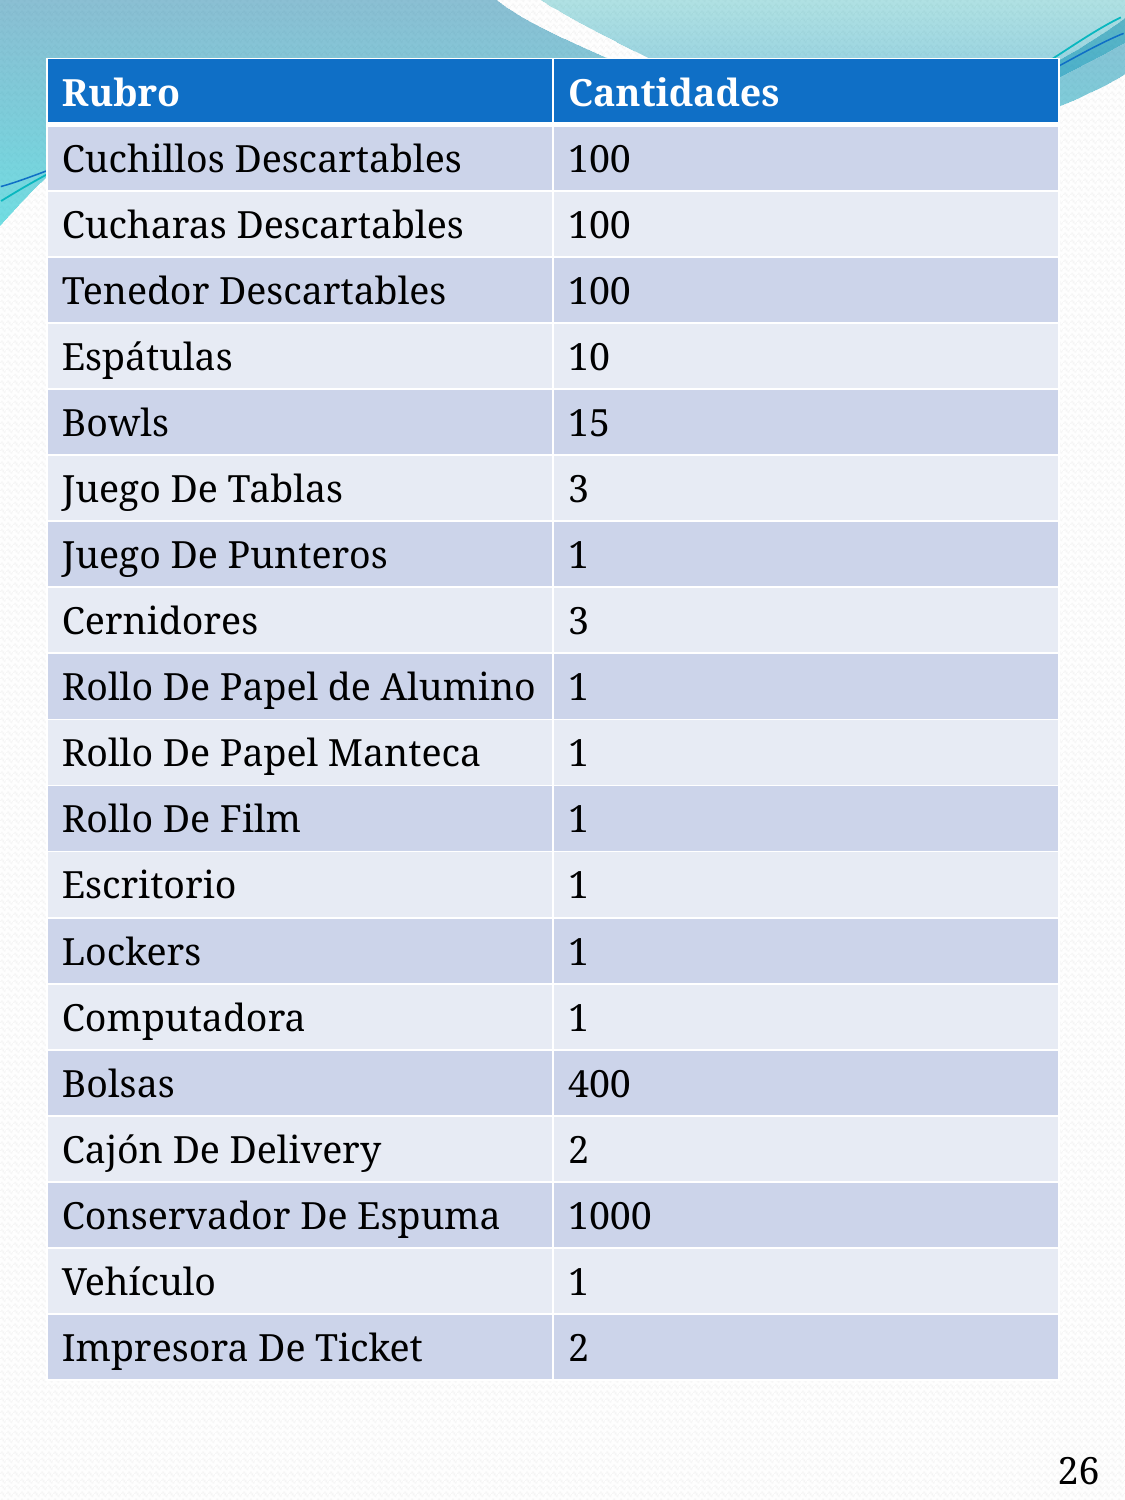

| Rubro | Cantidades |
| --- | --- |
| Cuchillos Descartables | 100 |
| Cucharas Descartables | 100 |
| Tenedor Descartables | 100 |
| Espátulas | 10 |
| Bowls | 15 |
| Juego De Tablas | 3 |
| Juego De Punteros | 1 |
| Cernidores | 3 |
| Rollo De Papel de Alumino | 1 |
| Rollo De Papel Manteca | 1 |
| Rollo De Film | 1 |
| Escritorio | 1 |
| Lockers | 1 |
| Computadora | 1 |
| Bolsas | 400 |
| Cajón De Delivery | 2 |
| Conservador De Espuma | 1000 |
| Vehículo | 1 |
| Impresora De Ticket | 2 |
26